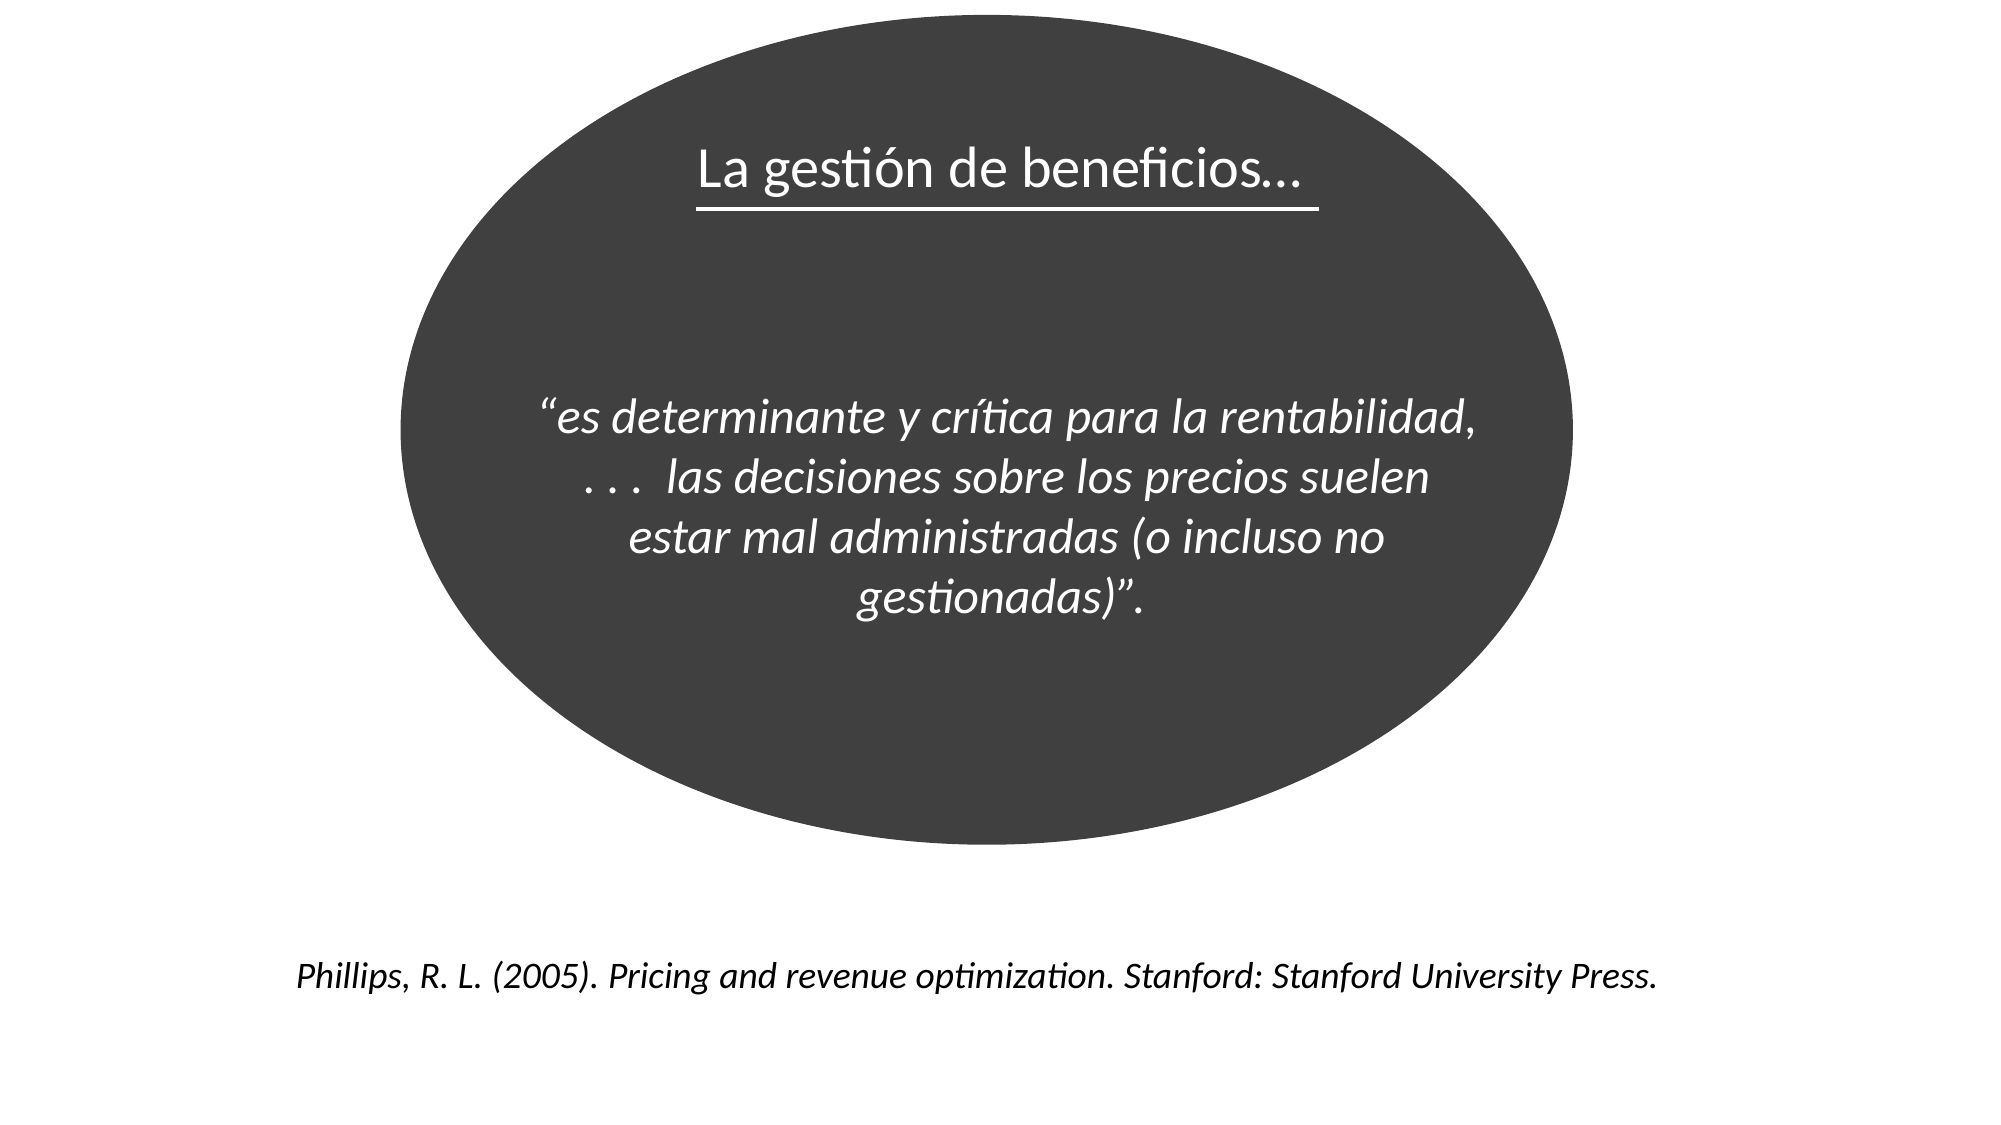

# La gestión de beneficios…
“es determinante y crítica para la rentabilidad, . . .  las decisiones sobre los precios suelen estar mal administradas (o incluso no gestionadas)”.
Phillips, R. L. (2005). Pricing and revenue optimization. Stanford: Stanford University Press.